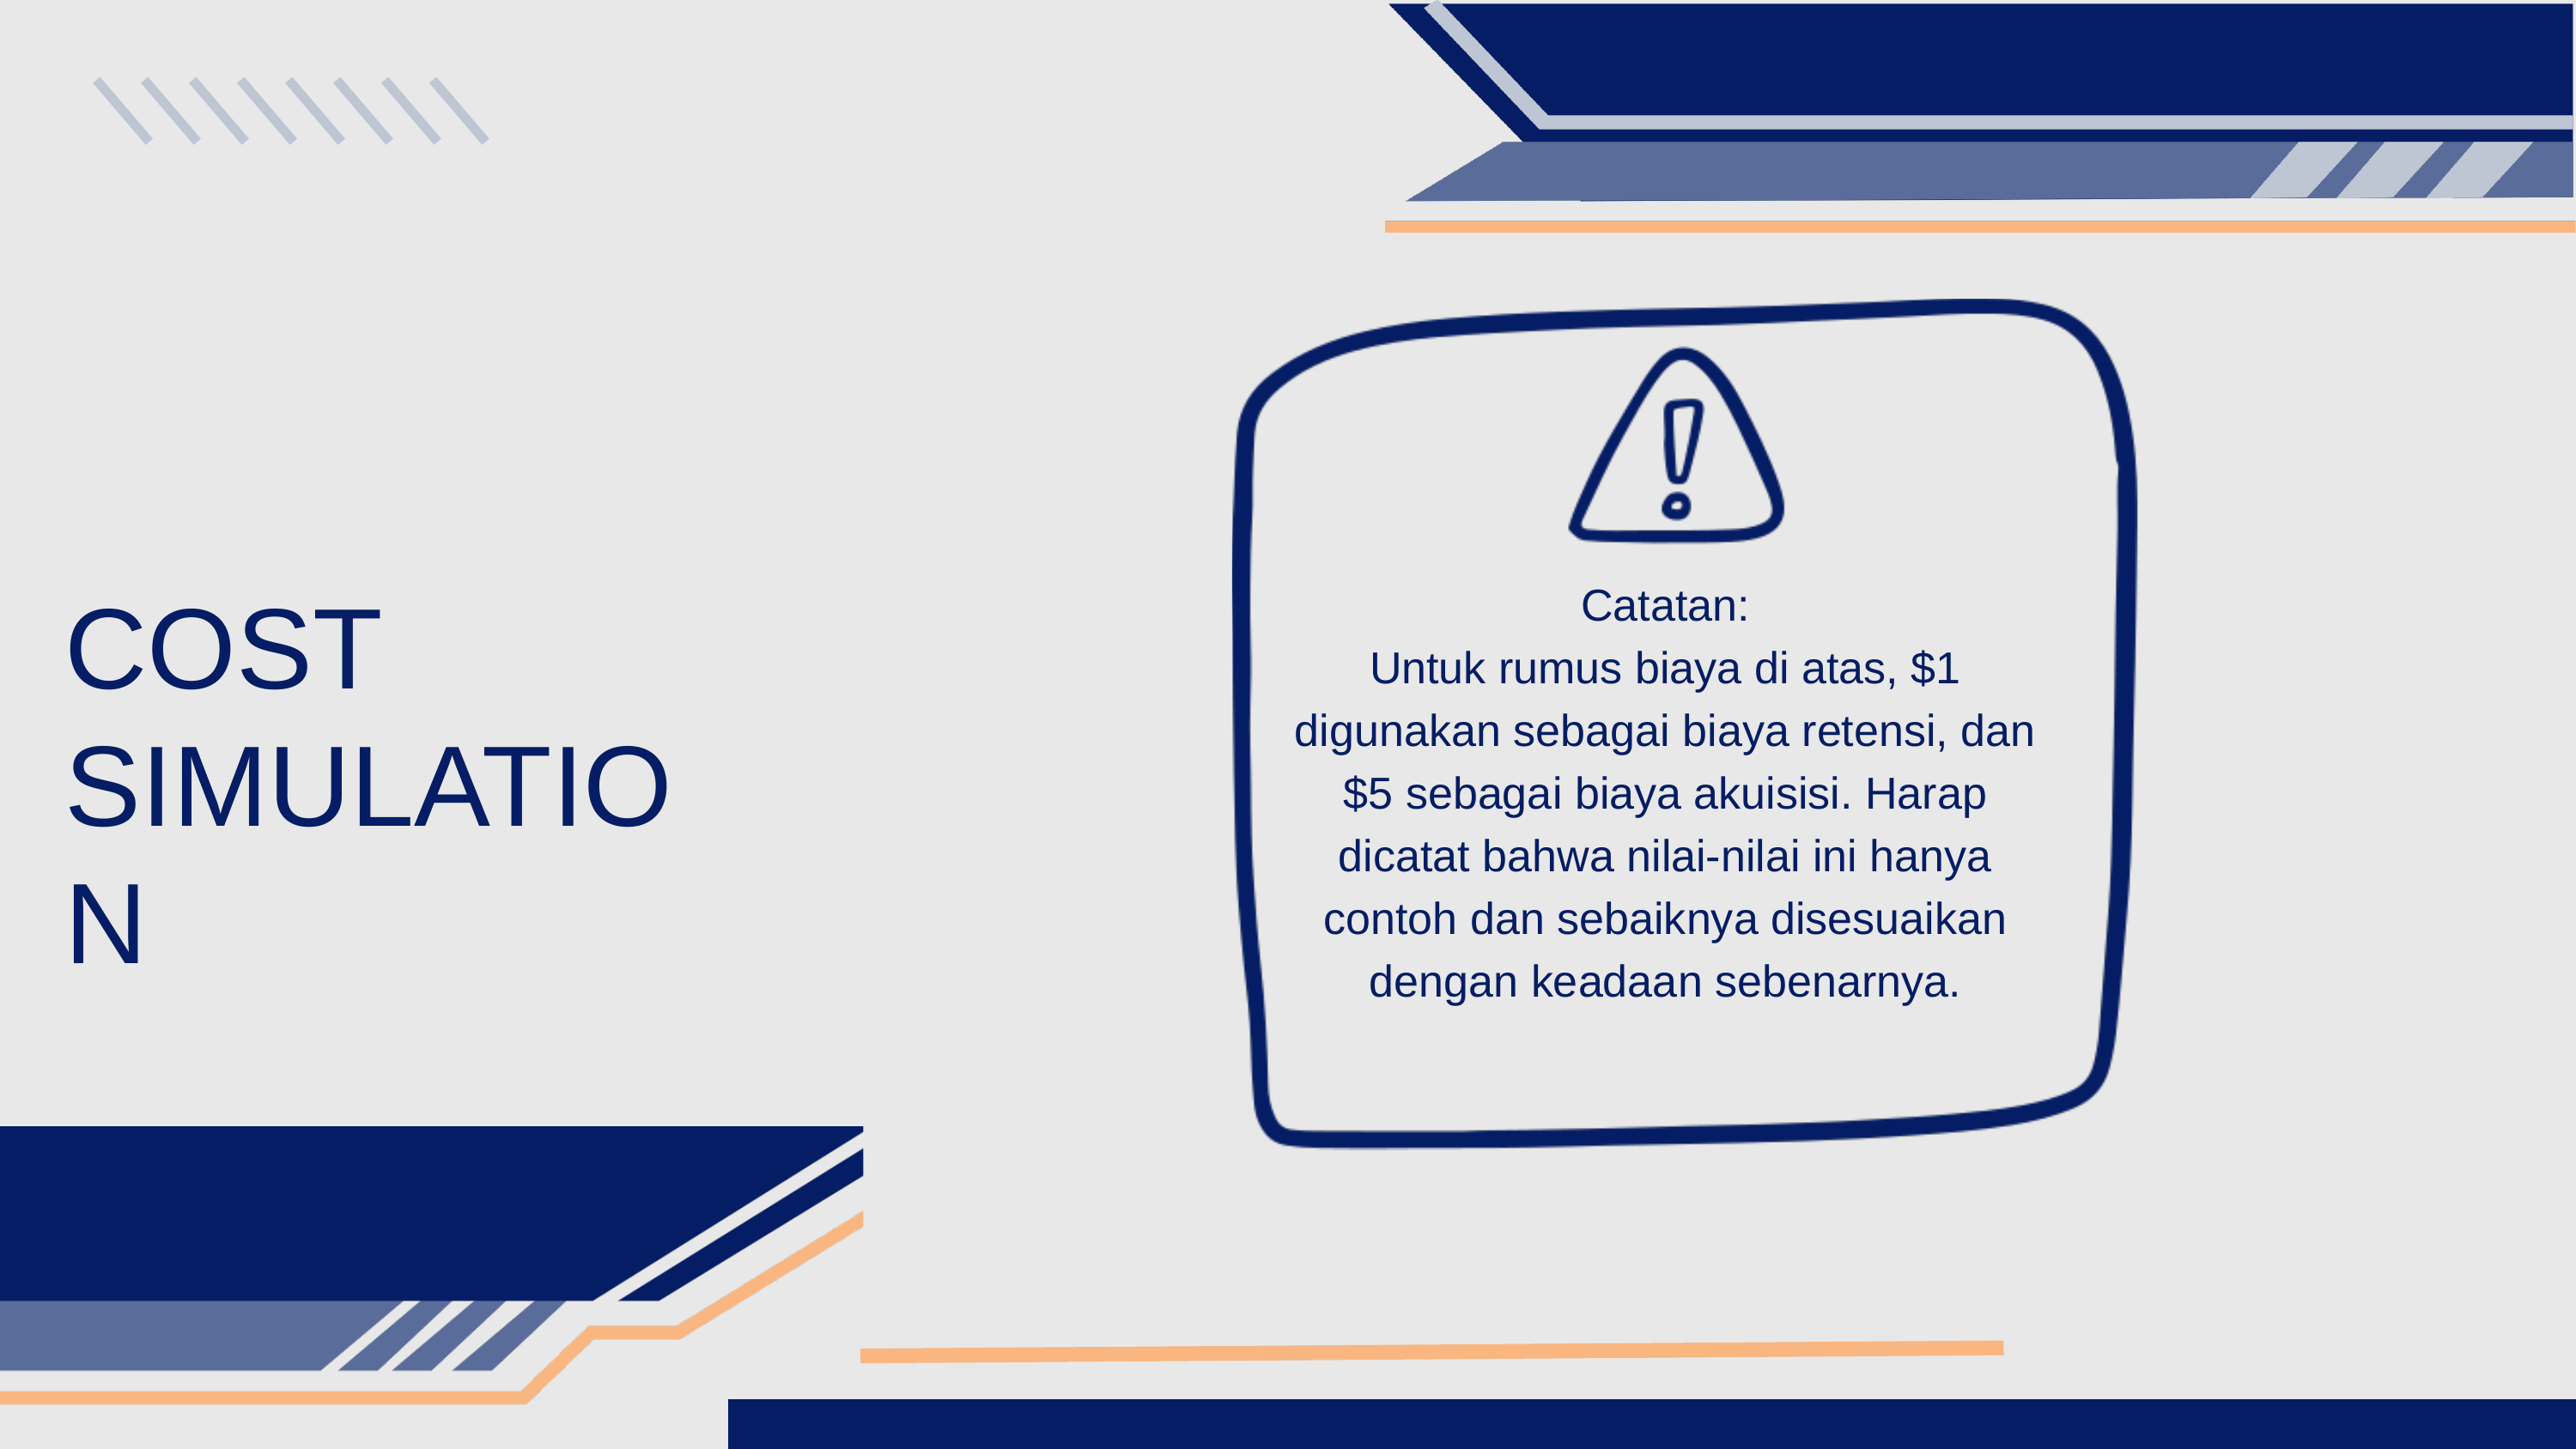

Catatan:
Untuk rumus biaya di atas, $1 digunakan sebagai biaya retensi, dan $5 sebagai biaya akuisisi. Harap dicatat bahwa nilai-nilai ini hanya contoh dan sebaiknya disesuaikan dengan keadaan sebenarnya.
COST
SIMULATION